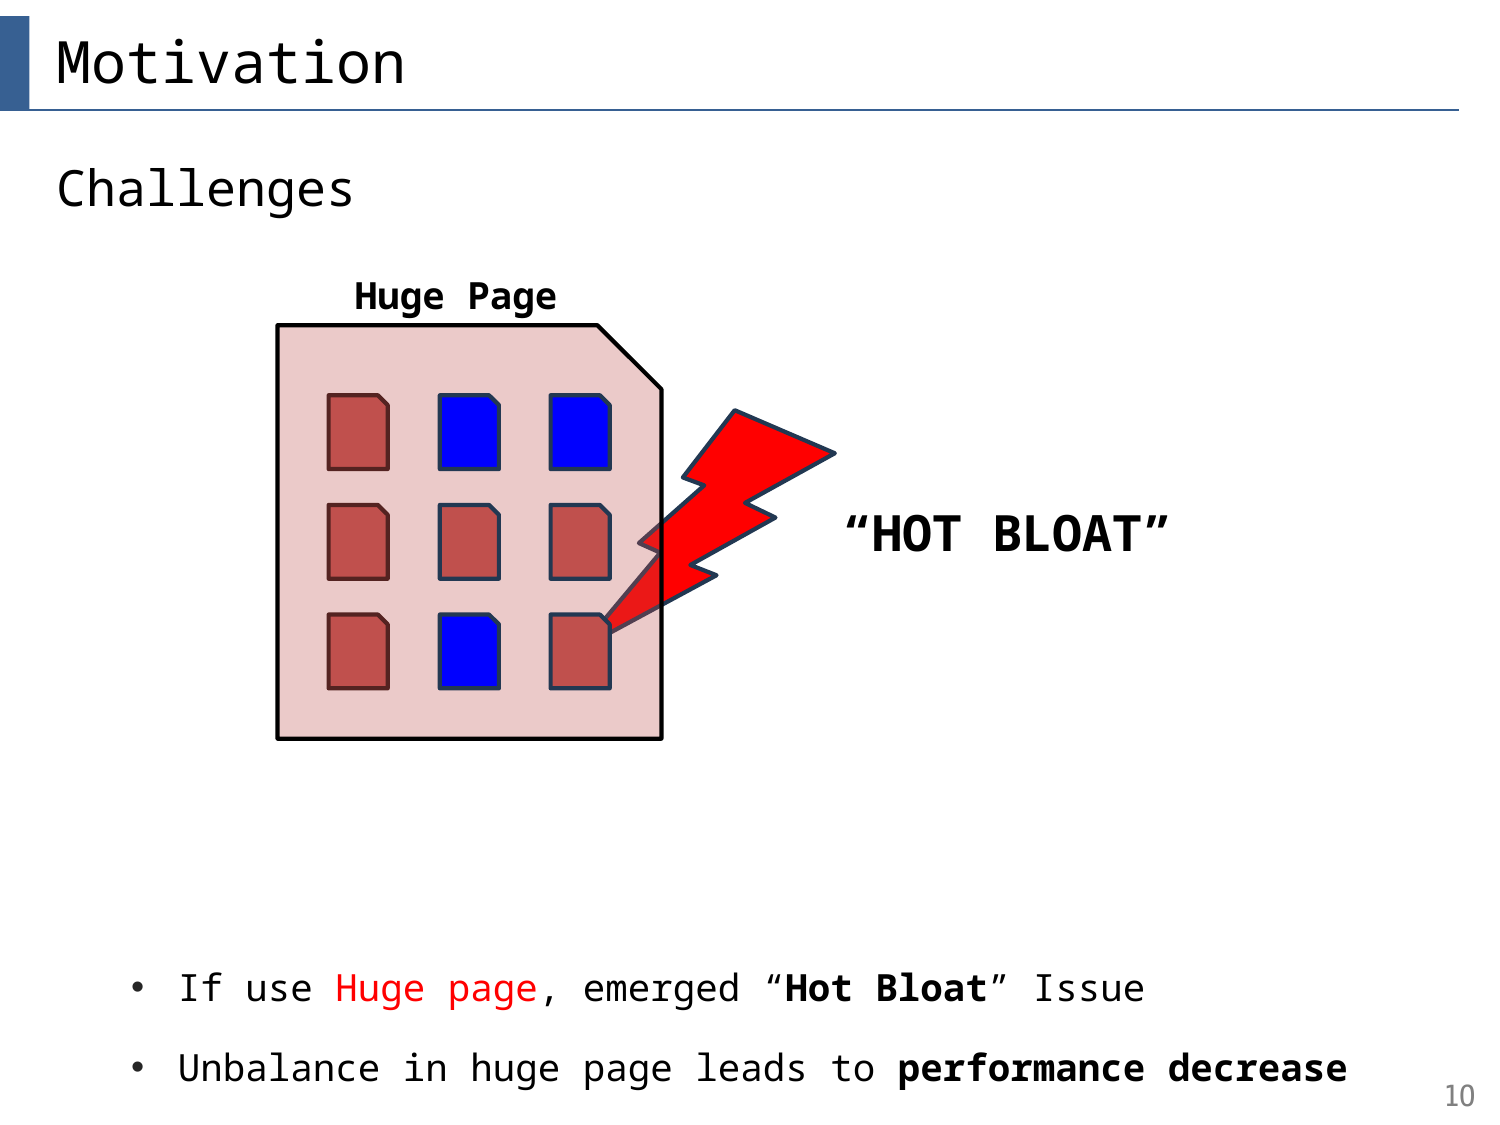

# Motivation
Challenges

If use Huge page, emerged “Hot Bloat” Issue
Unbalance in huge page leads to performance decrease
Huge Page

“HOT BLOAT”